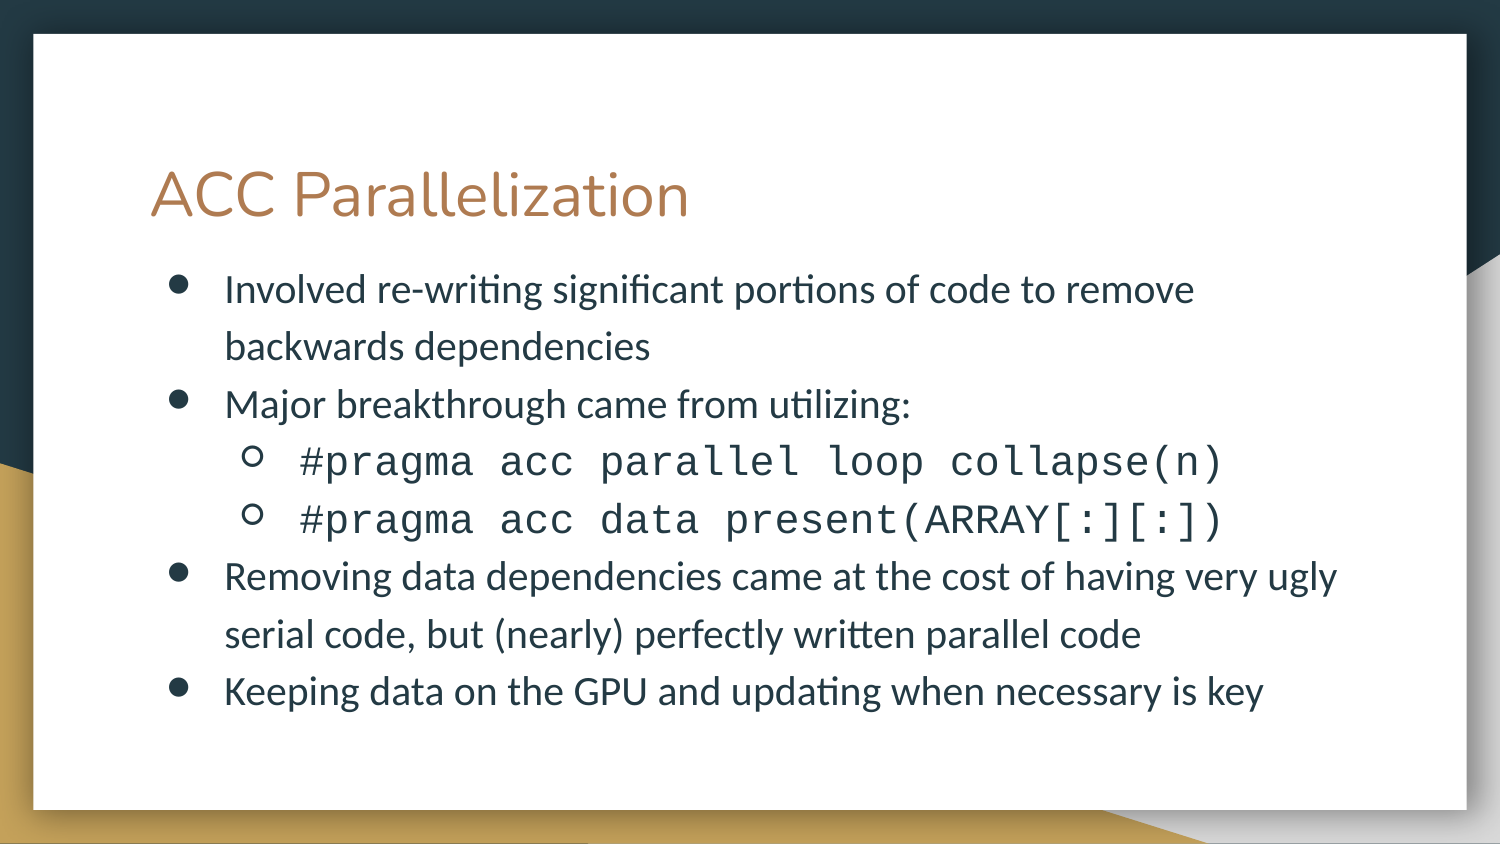

# ACC Parallelization
Involved re-writing significant portions of code to remove backwards dependencies
Major breakthrough came from utilizing:
#pragma acc parallel loop collapse(n)
#pragma acc data present(ARRAY[:][:])
Removing data dependencies came at the cost of having very ugly serial code, but (nearly) perfectly written parallel code
Keeping data on the GPU and updating when necessary is key